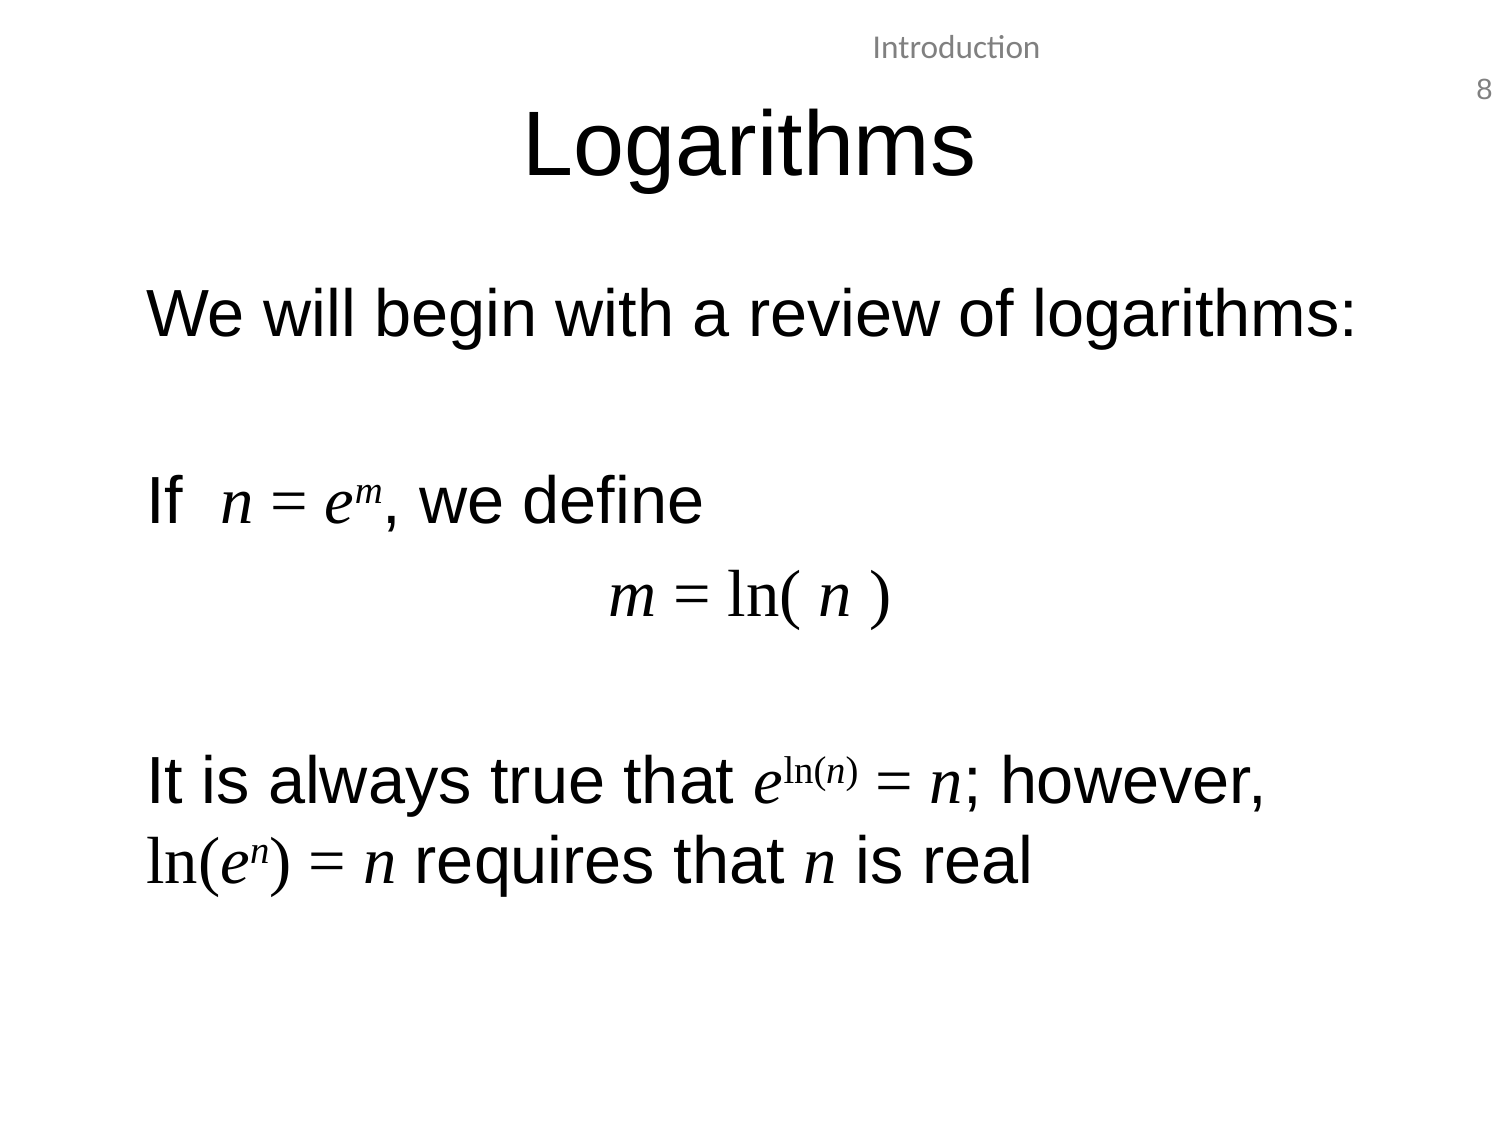

# Logarithms
	We will begin with a review of logarithms:

	If  n = em, we define
m = ln( n )

	It is always true that eln(n) = n; however, ln(en) = n requires that n is real